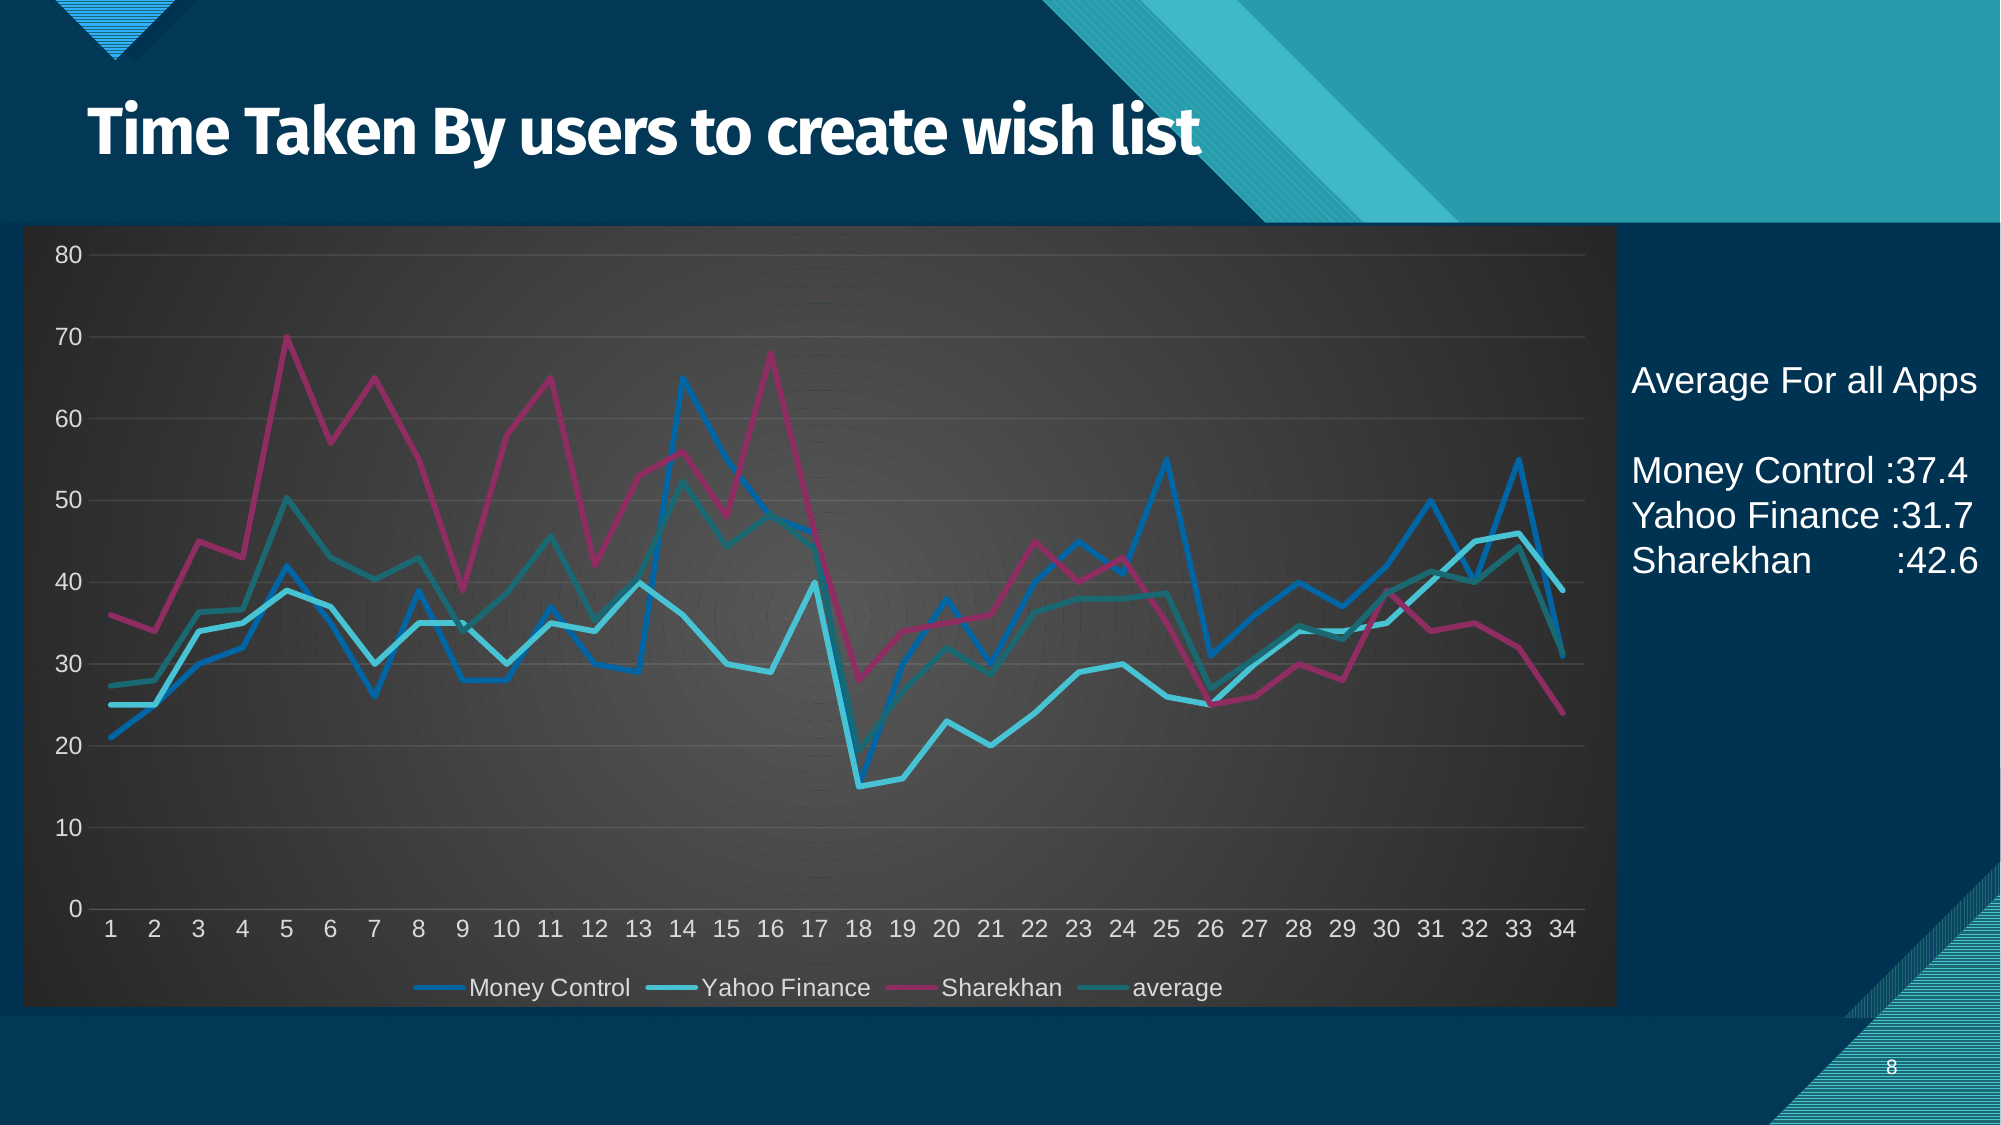

# Time Taken By users to create wish list

### Chart

| Category | Money Control | Yahoo Finance | Sharekhan | average |
|---|---|---|---|---|
| 1 | 21.0 | 25.0 | 36.0 | 27.333333333333332 |
| 2 | 25.0 | 25.0 | 34.0 | 28.0 |
| 3 | 30.0 | 34.0 | 45.0 | 36.333333333333336 |
| 4 | 32.0 | 35.0 | 43.0 | 36.666666666666664 |
| 5 | 42.0 | 39.0 | 70.0 | 50.333333333333336 |
| 6 | 35.0 | 37.0 | 57.0 | 43.0 |
| 7 | 26.0 | 30.0 | 65.0 | 40.333333333333336 |
| 8 | 39.0 | 35.0 | 55.0 | 43.0 |
| 9 | 28.0 | 35.0 | 39.0 | 34.0 |
| 10 | 28.0 | 30.0 | 58.0 | 38.666666666666664 |
| 11 | 37.0 | 35.0 | 65.0 | 45.666666666666664 |
| 12 | 30.0 | 34.0 | 42.0 | 35.333333333333336 |
| 13 | 29.0 | 40.0 | 53.0 | 40.666666666666664 |
| 14 | 65.0 | 36.0 | 56.0 | 52.333333333333336 |
| 15 | 55.0 | 30.0 | 48.0 | 44.333333333333336 |
| 16 | 48.0 | 29.0 | 68.0 | 48.333333333333336 |
| 17 | 46.0 | 40.0 | 46.0 | 44.0 |
| 18 | 15.0 | 15.0 | 28.0 | 19.333333333333332 |
| 19 | 30.0 | 16.0 | 34.0 | 26.666666666666668 |
| 20 | 38.0 | 23.0 | 35.0 | 32.0 |
| 21 | 30.0 | 20.0 | 36.0 | 28.666666666666668 |
| 22 | 40.0 | 24.0 | 45.0 | 36.333333333333336 |
| 23 | 45.0 | 29.0 | 40.0 | 38.0 |
| 24 | 41.0 | 30.0 | 43.0 | 38.0 |
| 25 | 55.0 | 26.0 | 35.0 | 38.666666666666664 |
| 26 | 31.0 | 25.0 | 25.0 | 27.0 |
| 27 | 36.0 | 30.0 | 26.0 | 30.666666666666668 |
| 28 | 40.0 | 34.0 | 30.0 | 34.666666666666664 |
| 29 | 37.0 | 34.0 | 28.0 | 33.0 |
| 30 | 42.0 | 35.0 | 39.0 | 38.666666666666664 |
| 31 | 50.0 | 40.0 | 34.0 | 41.333333333333336 |
| 32 | 40.0 | 45.0 | 35.0 | 40.0 |
| 33 | 55.0 | 46.0 | 32.0 | 44.333333333333336 |
| 34 | 31.0 | 39.0 | 24.0 | 31.333333333333332 |
Average For all Apps

Money Control :37.4
Yahoo Finance :31.7
Sharekhan        :42.6
8